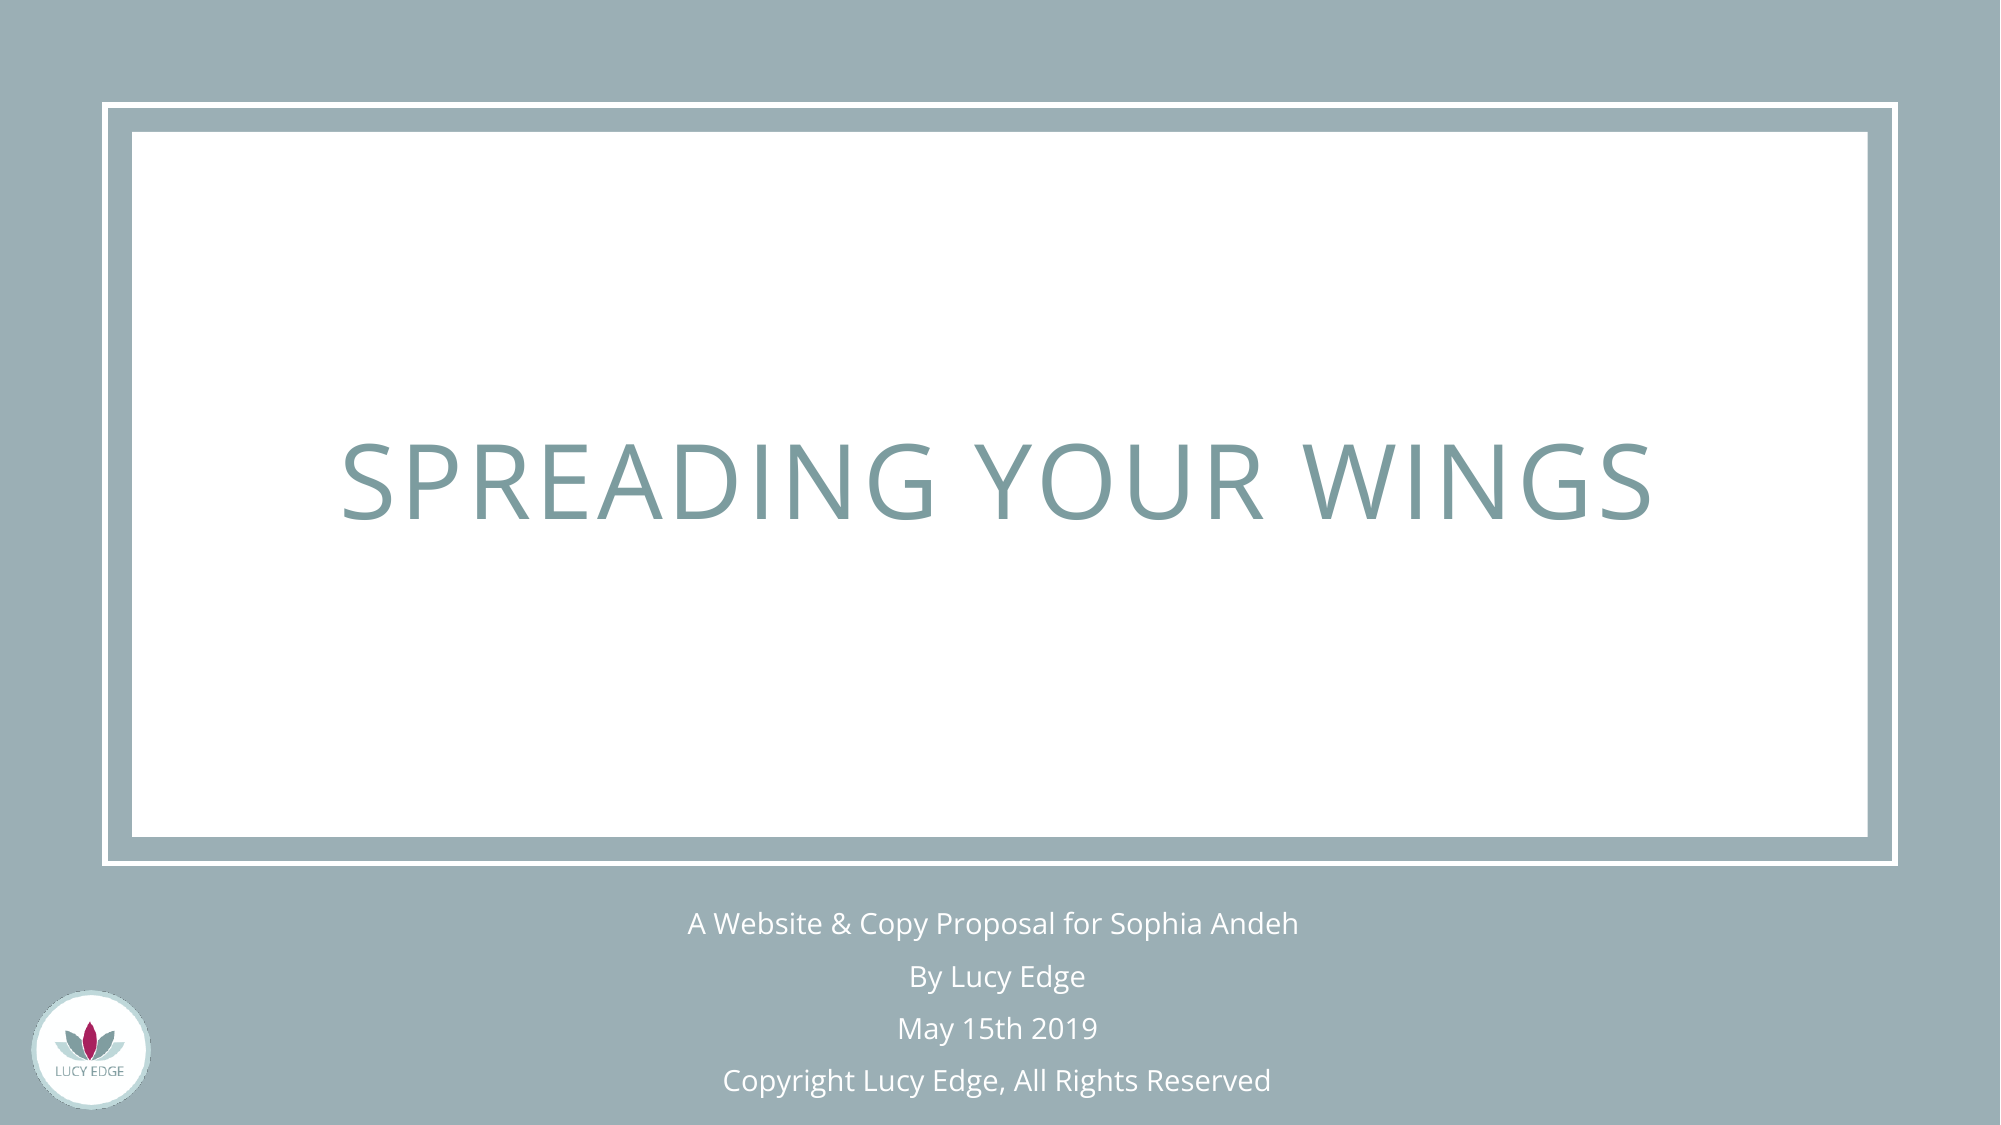

# spreading your wings
A Website & Copy Proposal for Sophia Andeh
By Lucy Edge
May 15th 2019
Copyright Lucy Edge, All Rights Reserved